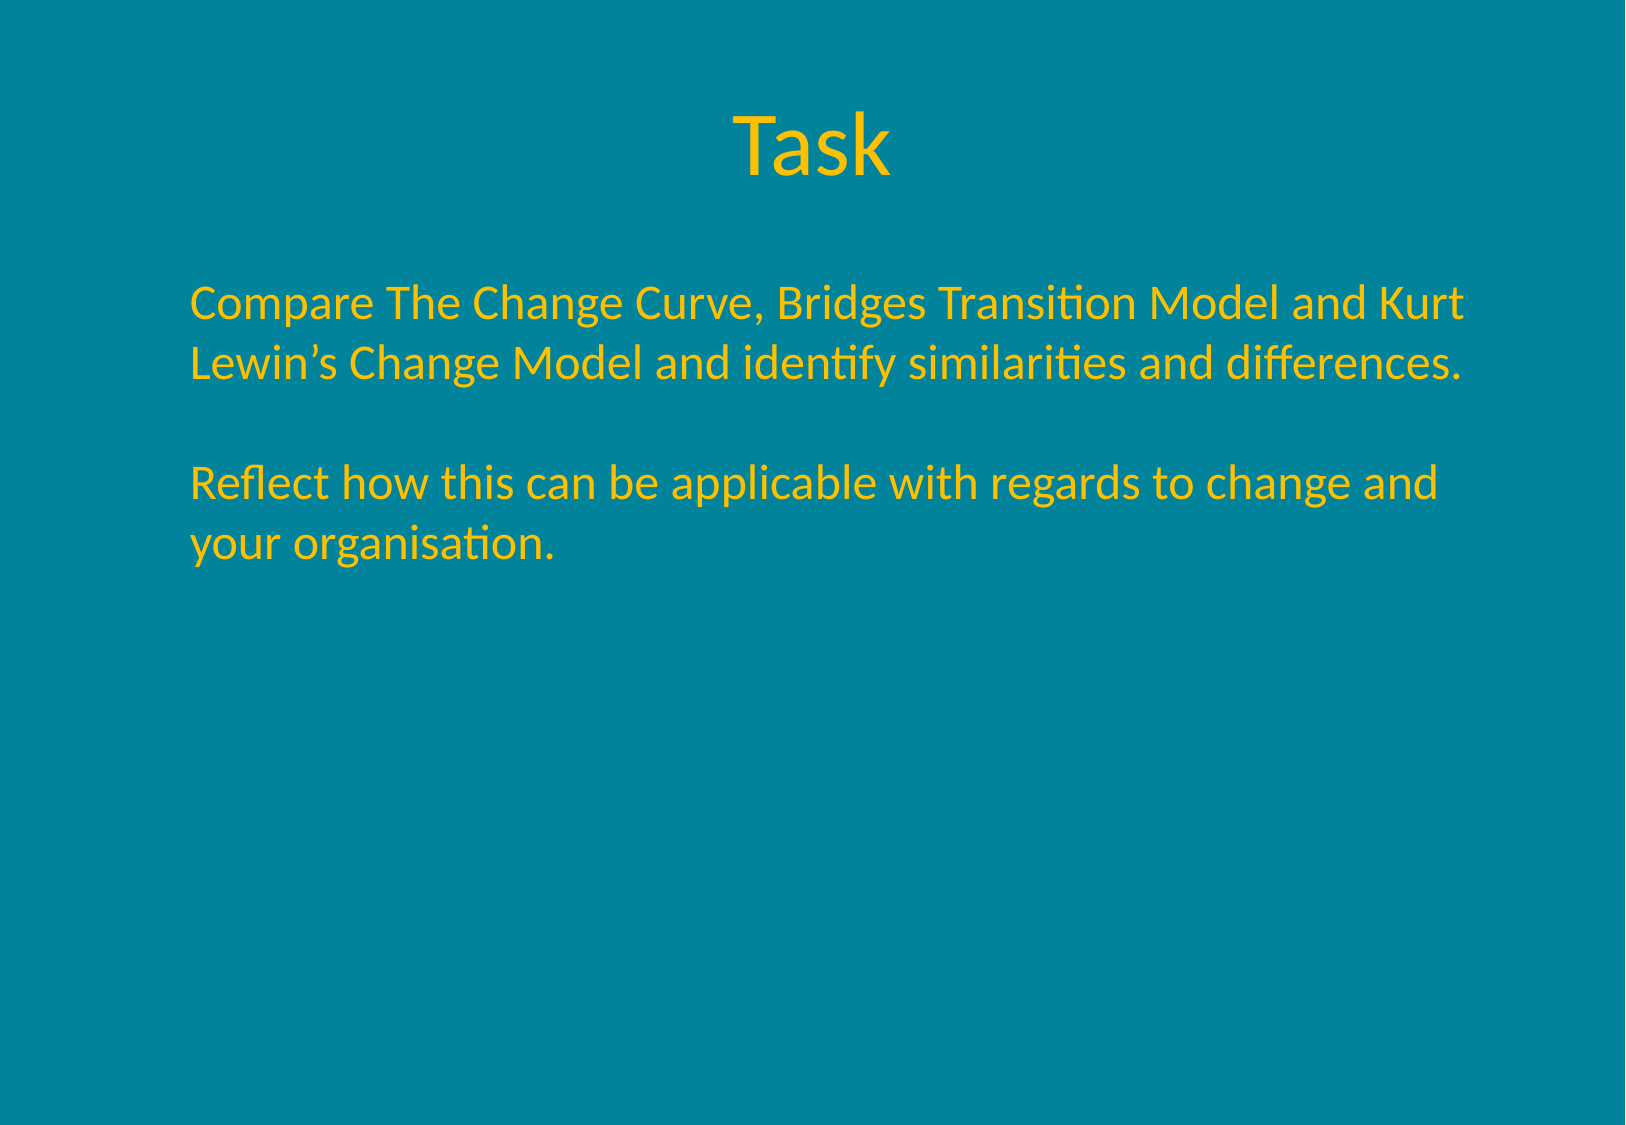

# Task
Compare The Change Curve, Bridges Transition Model and Kurt Lewin’s Change Model and identify similarities and differences.

Reflect how this can be applicable with regards to change and your organisation.